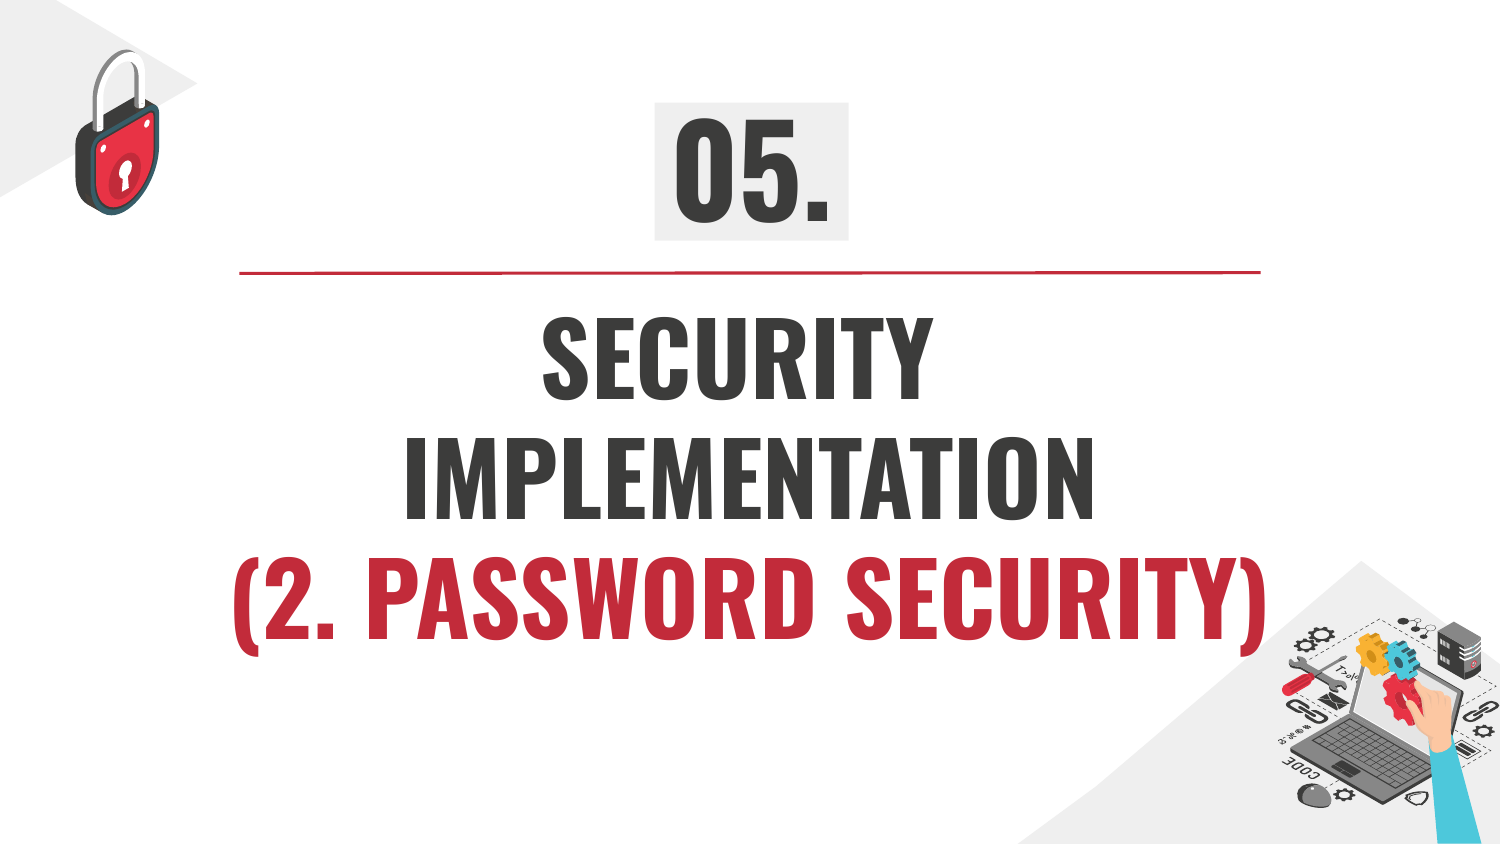

05.
# SECURITY IMPLEMENTATION (2. PASSWORD SECURITY)